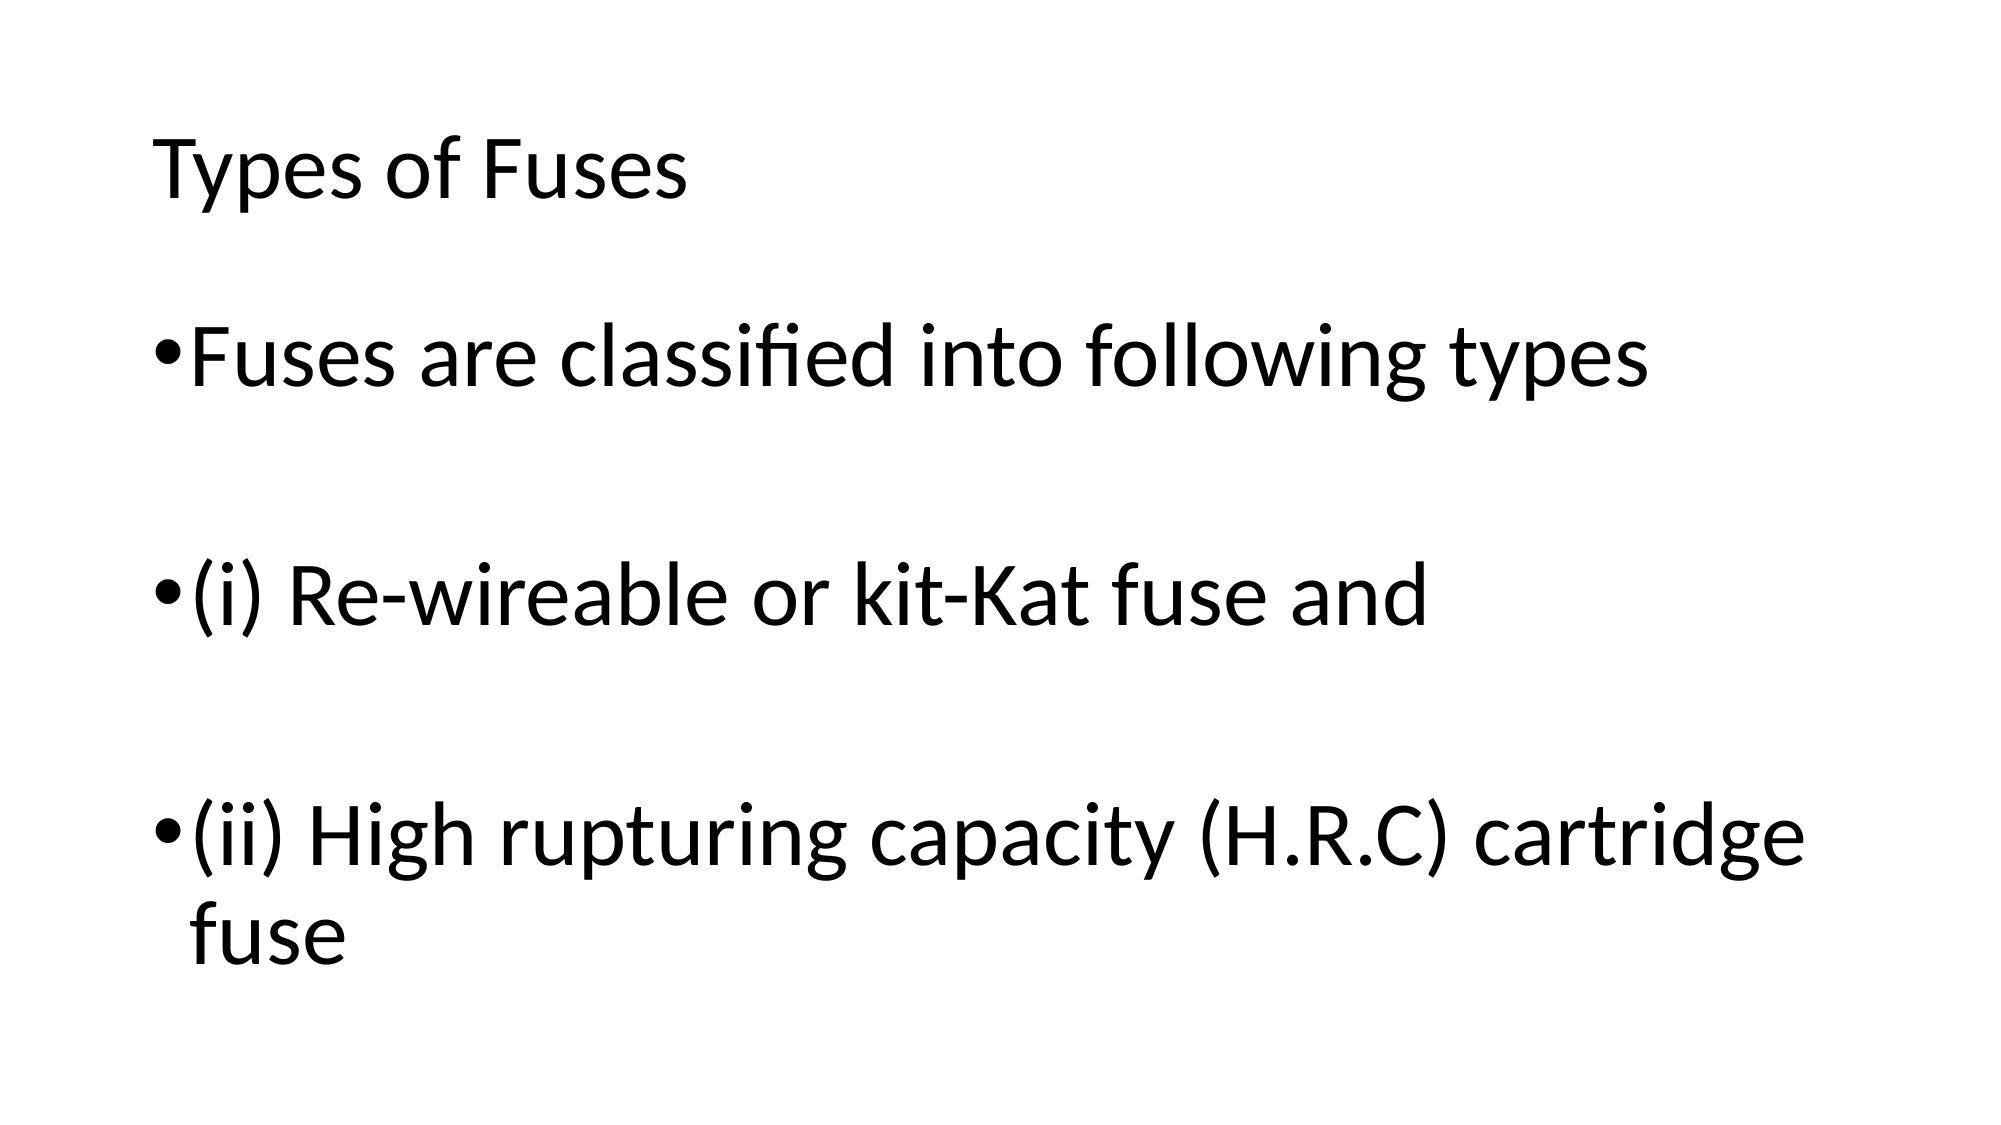

# Types of Fuses
Fuses are classified into following types

(i) Re-wireable or kit-Kat fuse and

(ii) High rupturing capacity (H.R.C) cartridge fuse